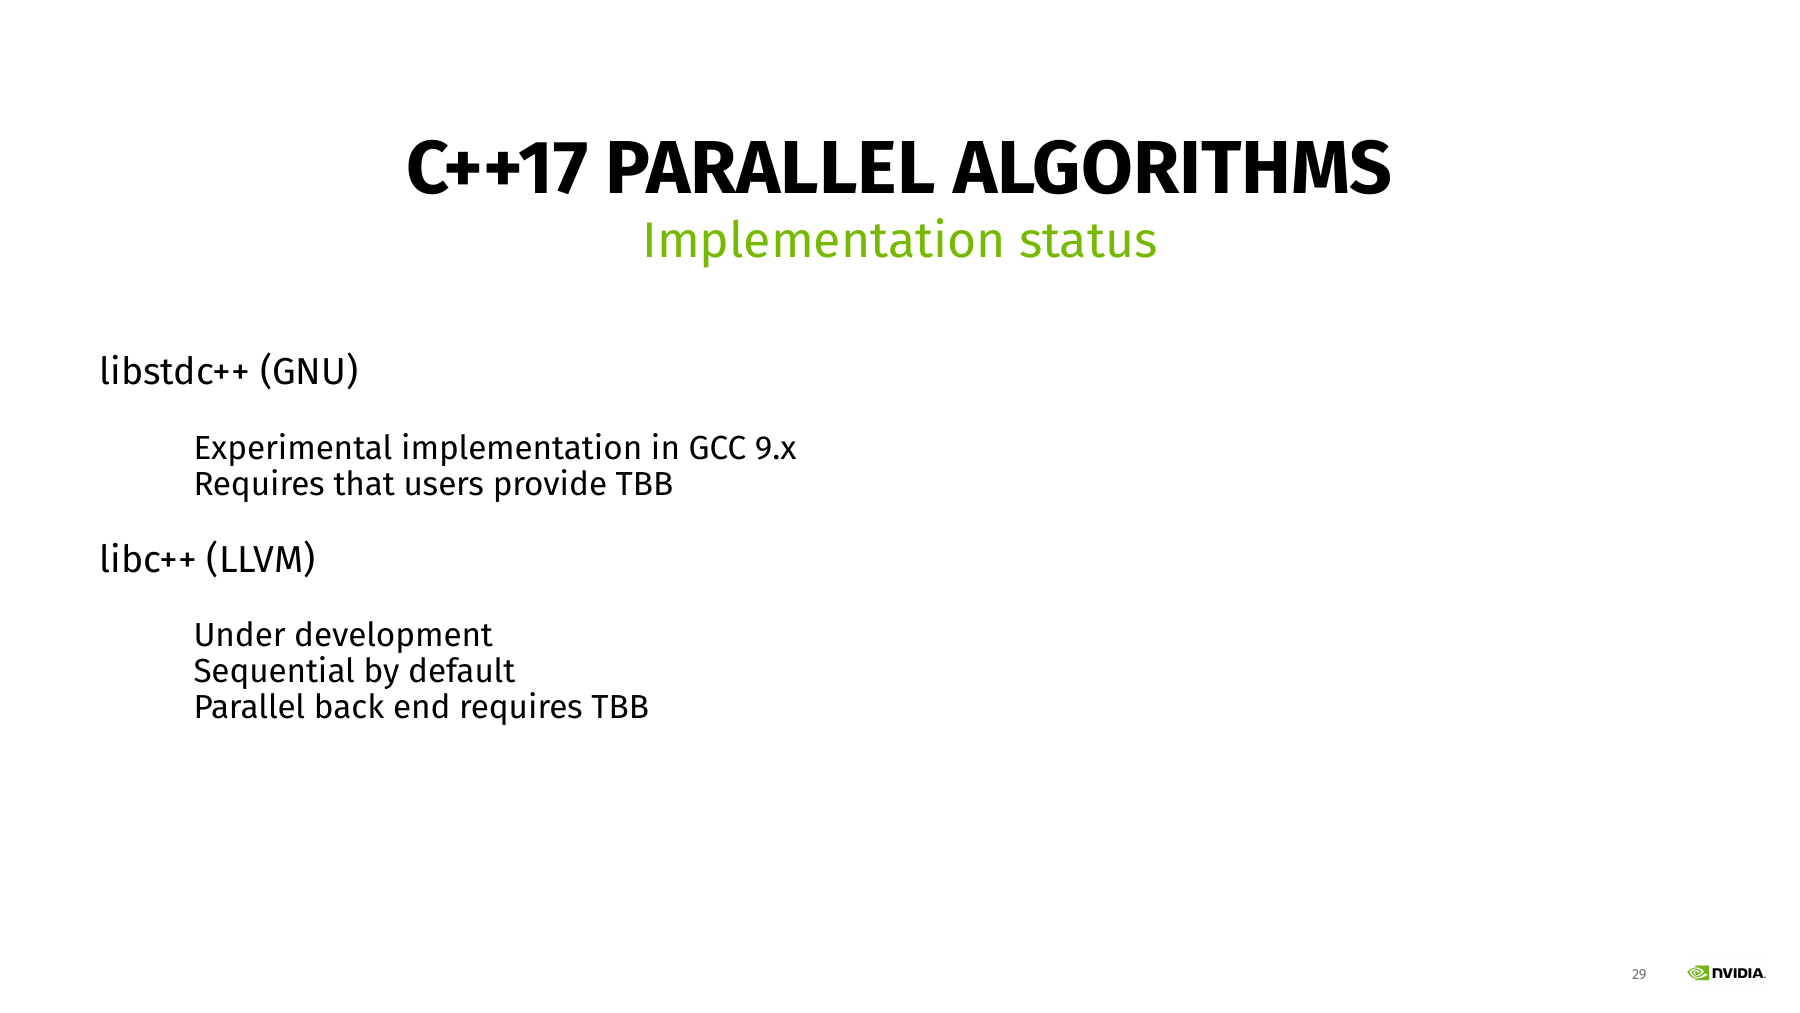

# C++17 Parallel Algorithms
Implementation status
libstdc++ (GNU)
Experimental implementation in GCC 9.x
Requires that users provide TBB
libc++ (LLVM)
Under development
Sequential by default
Parallel back end requires TBB